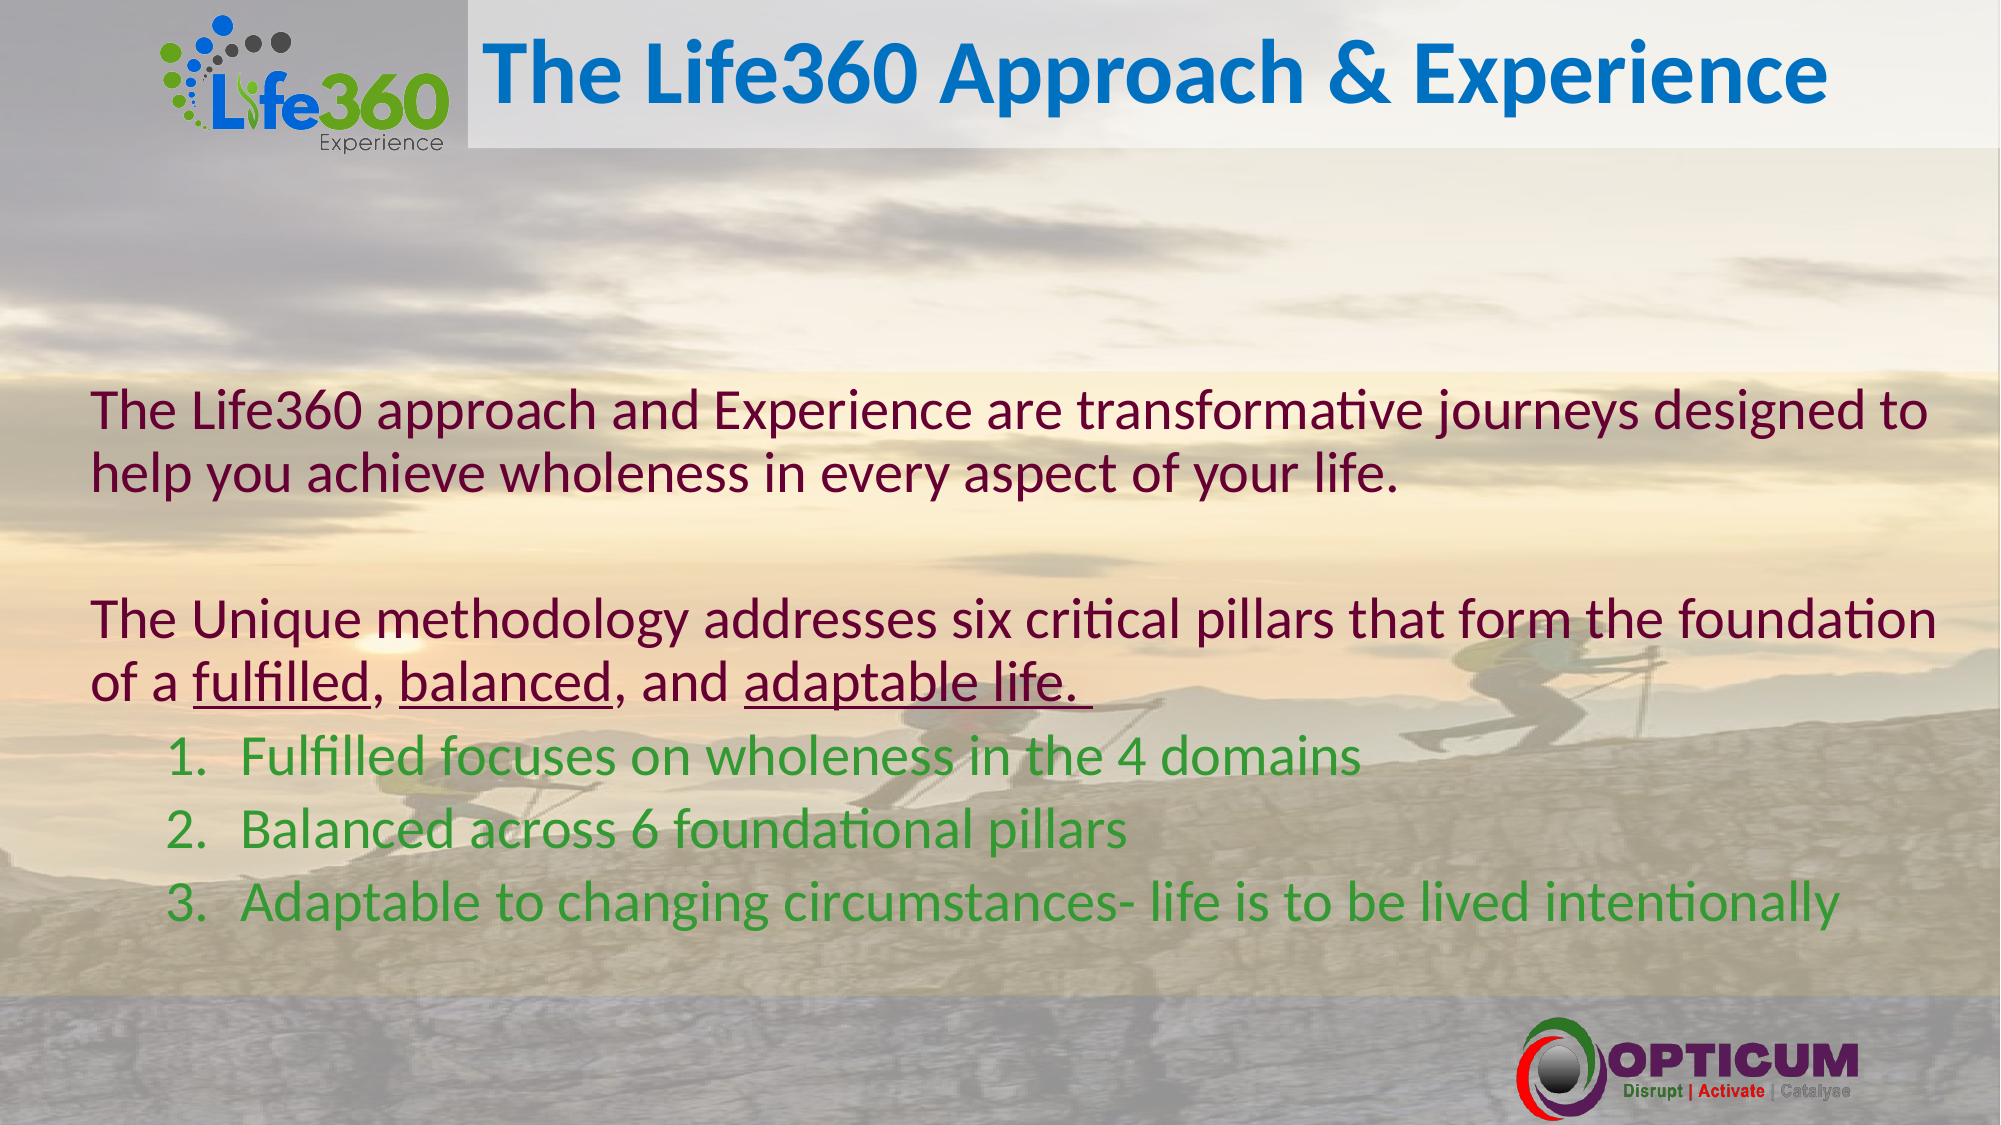

# The Life360 Approach & Experience
The Life360 approach and Experience are transformative journeys designed to help you achieve wholeness in every aspect of your life.

The Unique methodology addresses six critical pillars that form the foundation of a fulfilled, balanced, and adaptable life.
Fulfilled focuses on wholeness in the 4 domains
Balanced across 6 foundational pillars
Adaptable to changing circumstances- life is to be lived intentionally